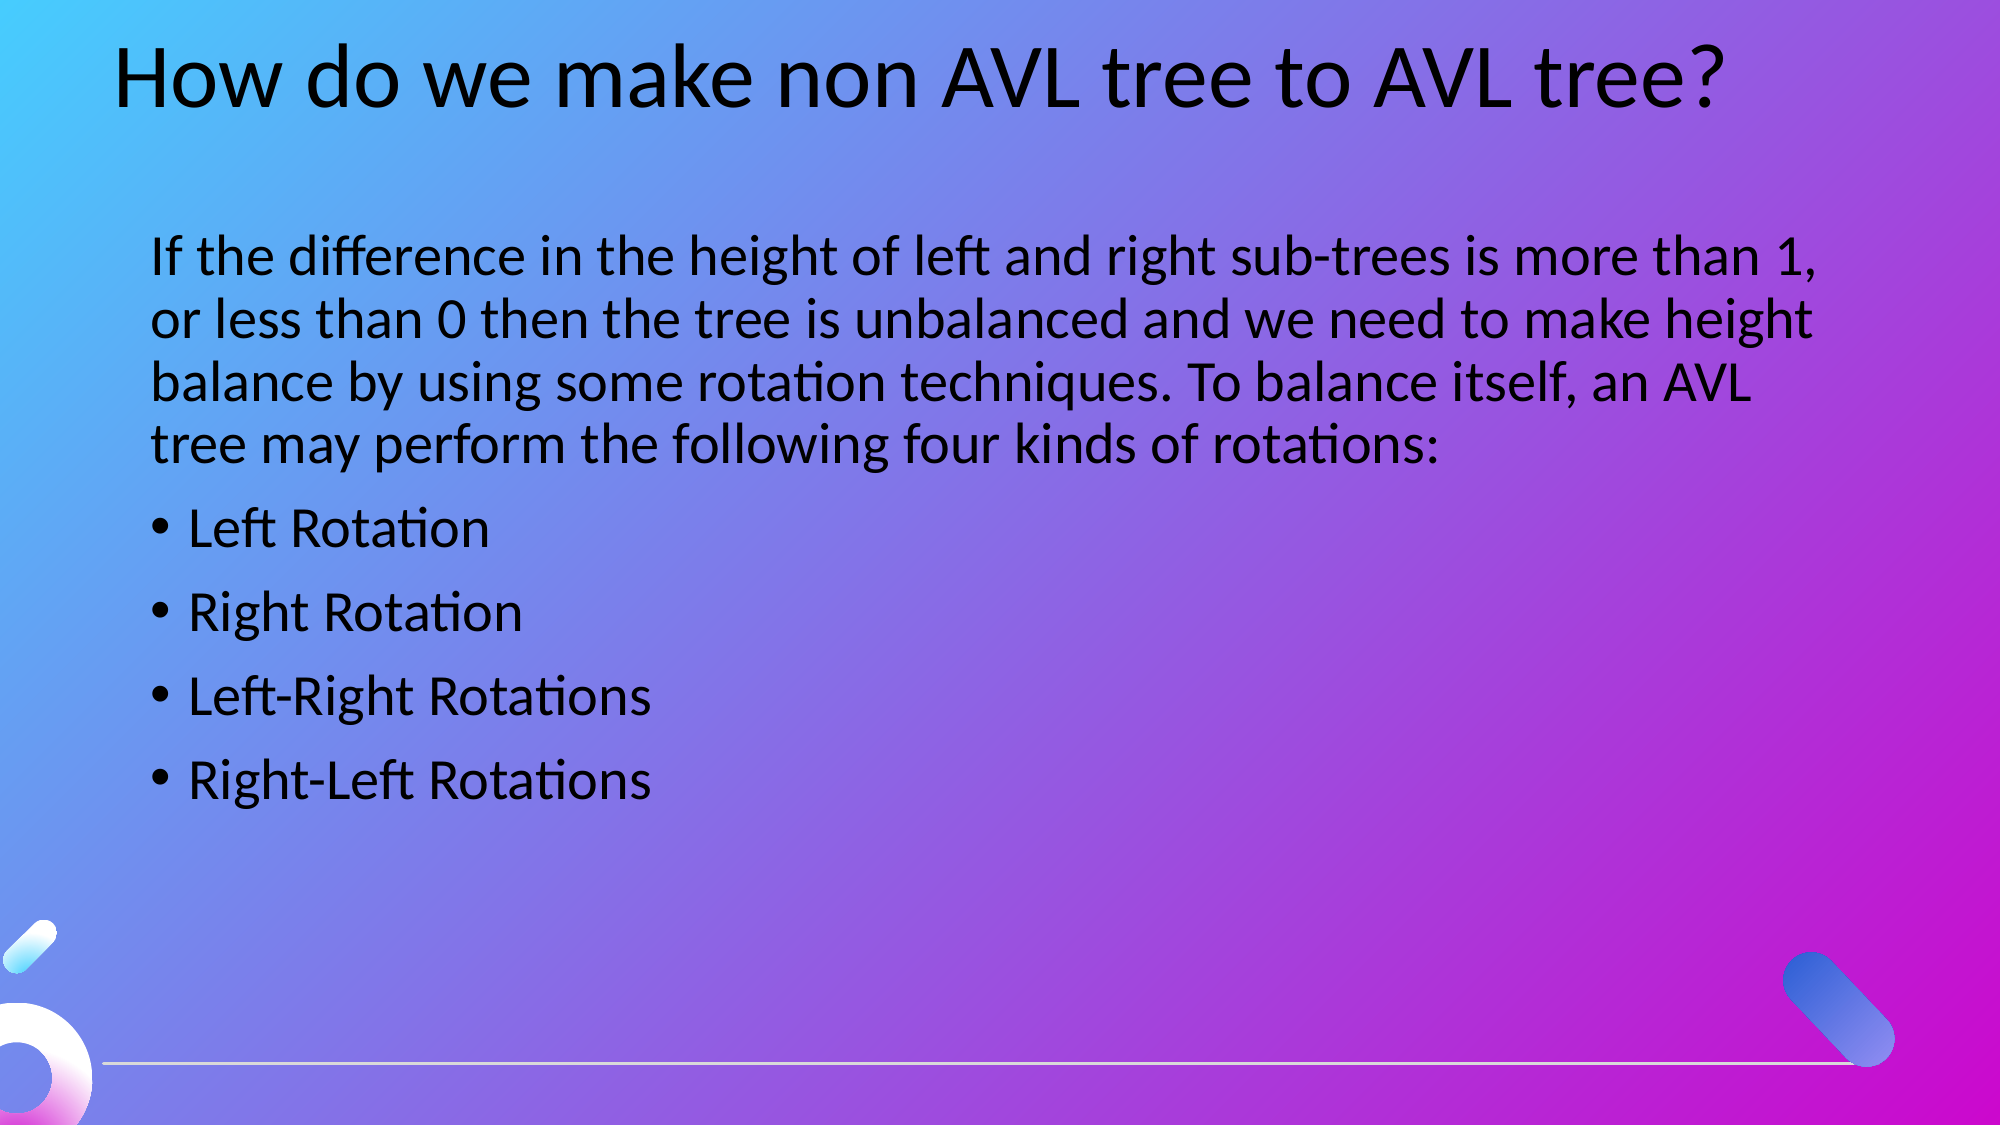

How do we make non AVL tree to AVL tree?
If the difference in the height of left and right sub-trees is more than 1, or less than 0 then the tree is unbalanced and we need to make height balance by using some rotation techniques. To balance itself, an AVL tree may perform the following four kinds of rotations:
Left Rotation
Right Rotation
Left-Right Rotations
Right-Left Rotations